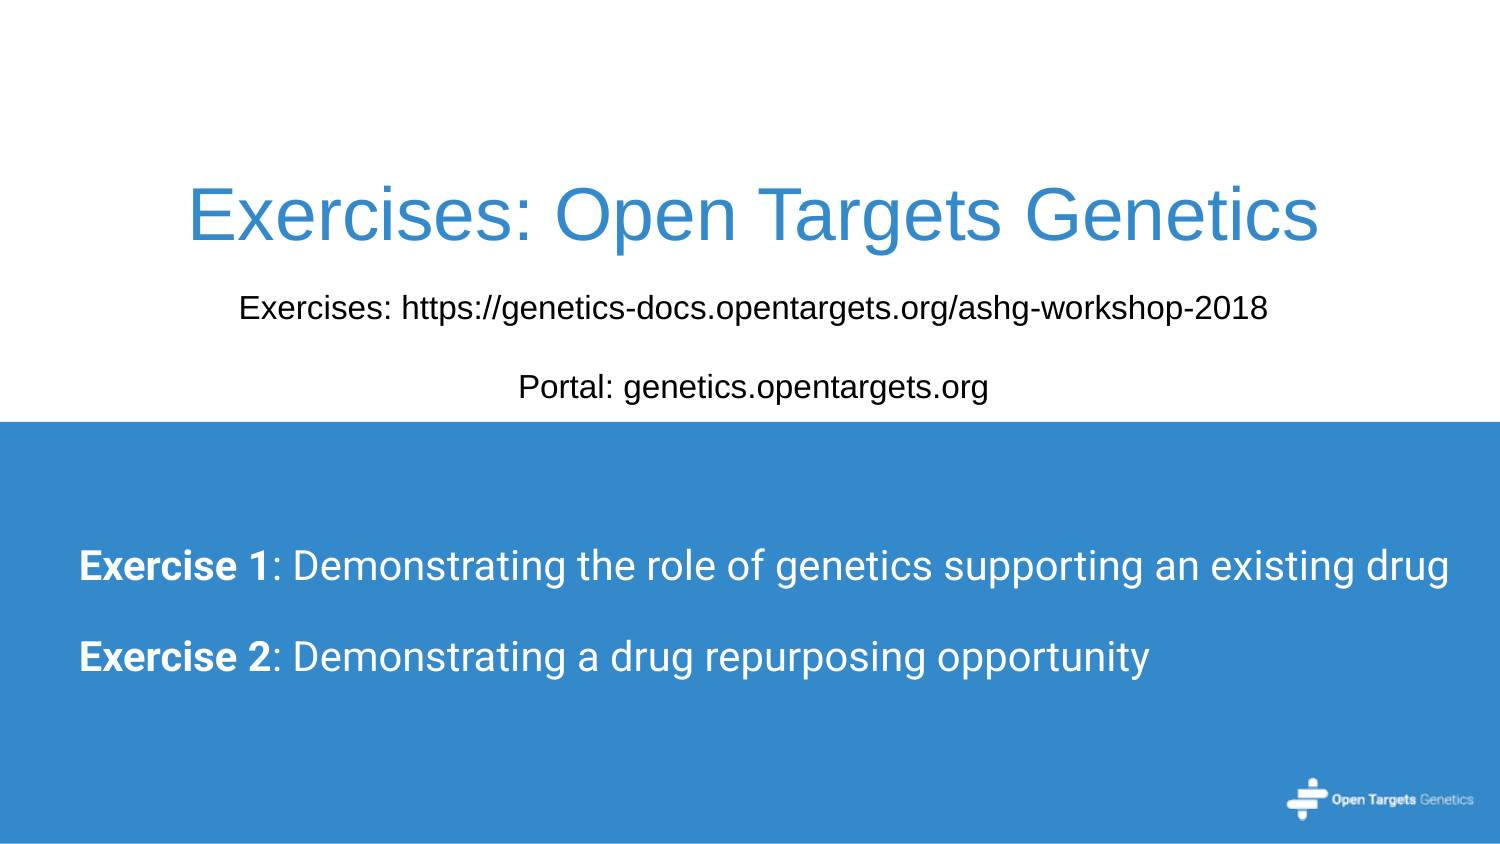

# Exercises: Open Targets Genetics
Exercises: https://genetics-docs.opentargets.org/ashg-workshop-2018

Portal: genetics.opentargets.org
Exercise 1: Demonstrating the role of genetics supporting an existing drug
Exercise 2: Demonstrating a drug repurposing opportunity